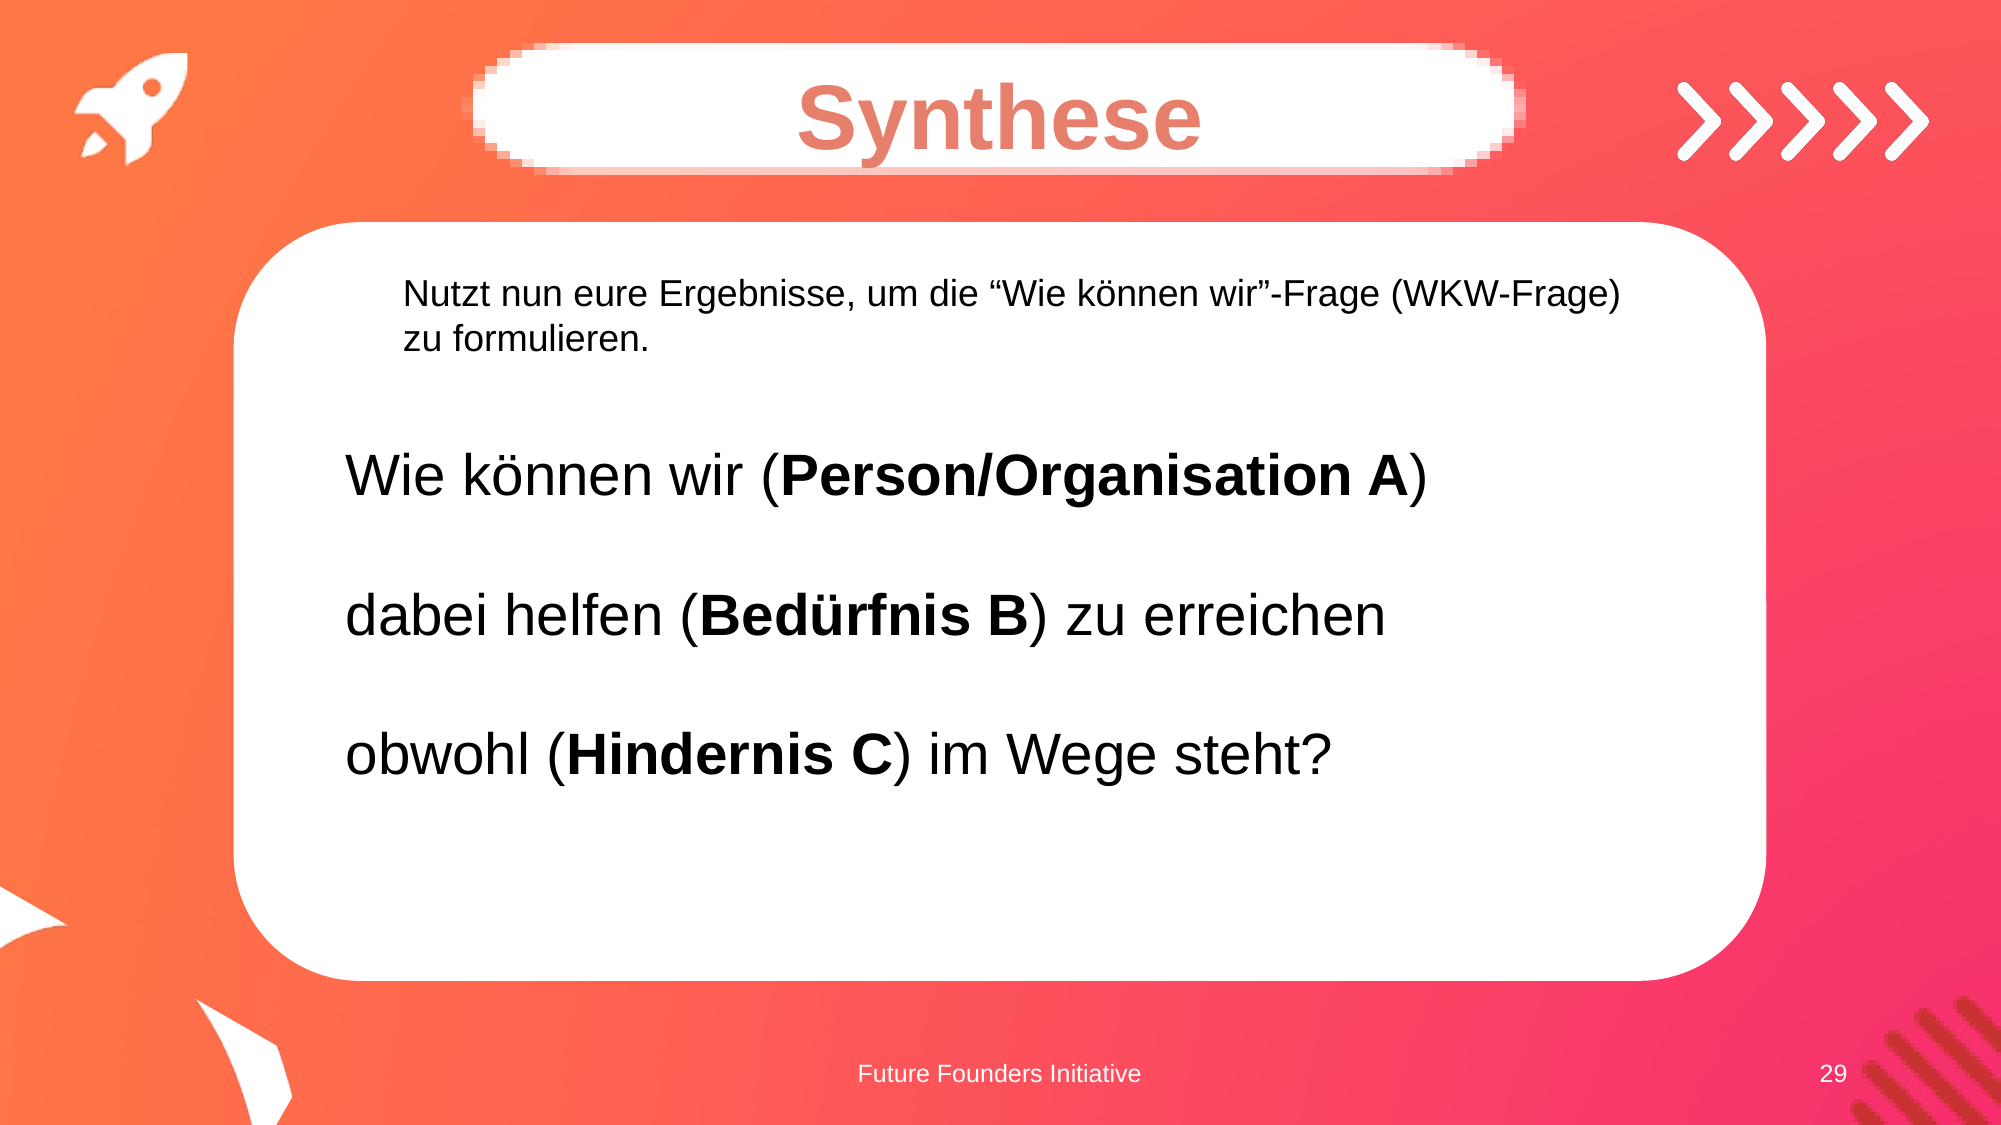

Synthese

Nutzt nun eure Ergebnisse, um die “Wie können wir”-Frage (WKW-Frage) zu formulieren.

Wie können wir (Person/Organisation A)

dabei helfen (Bedürfnis B) zu erreichen

obwohl (Hindernis C) im Wege steht?

Future Founders Initiative
29